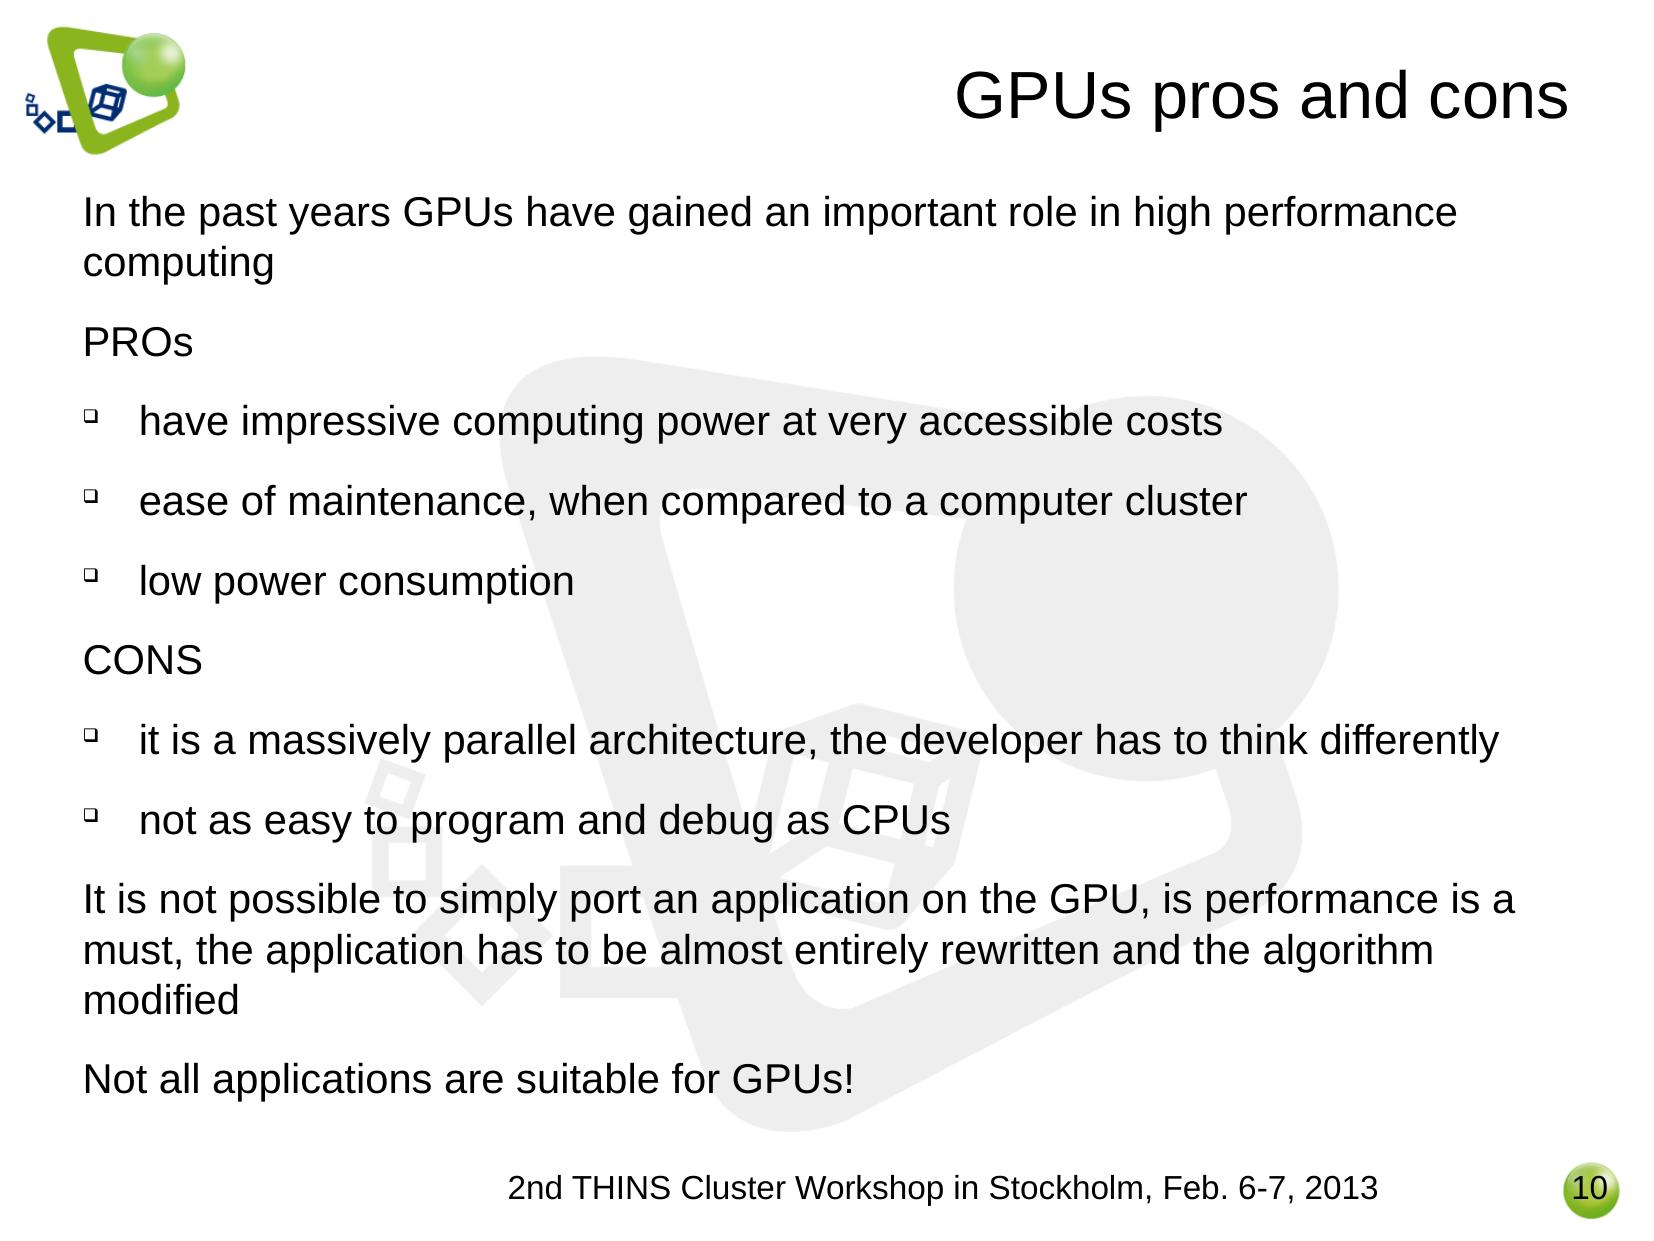

# GPUs pros and cons
In the past years GPUs have gained an important role in high performance computing
PROs
have impressive computing power at very accessible costs
ease of maintenance, when compared to a computer cluster
low power consumption
CONS
it is a massively parallel architecture, the developer has to think differently
not as easy to program and debug as CPUs
It is not possible to simply port an application on the GPU, is performance is a must, the application has to be almost entirely rewritten and the algorithm modified
Not all applications are suitable for GPUs!
2nd THINS Cluster Workshop in Stockholm, Feb. 6-7, 2013
10